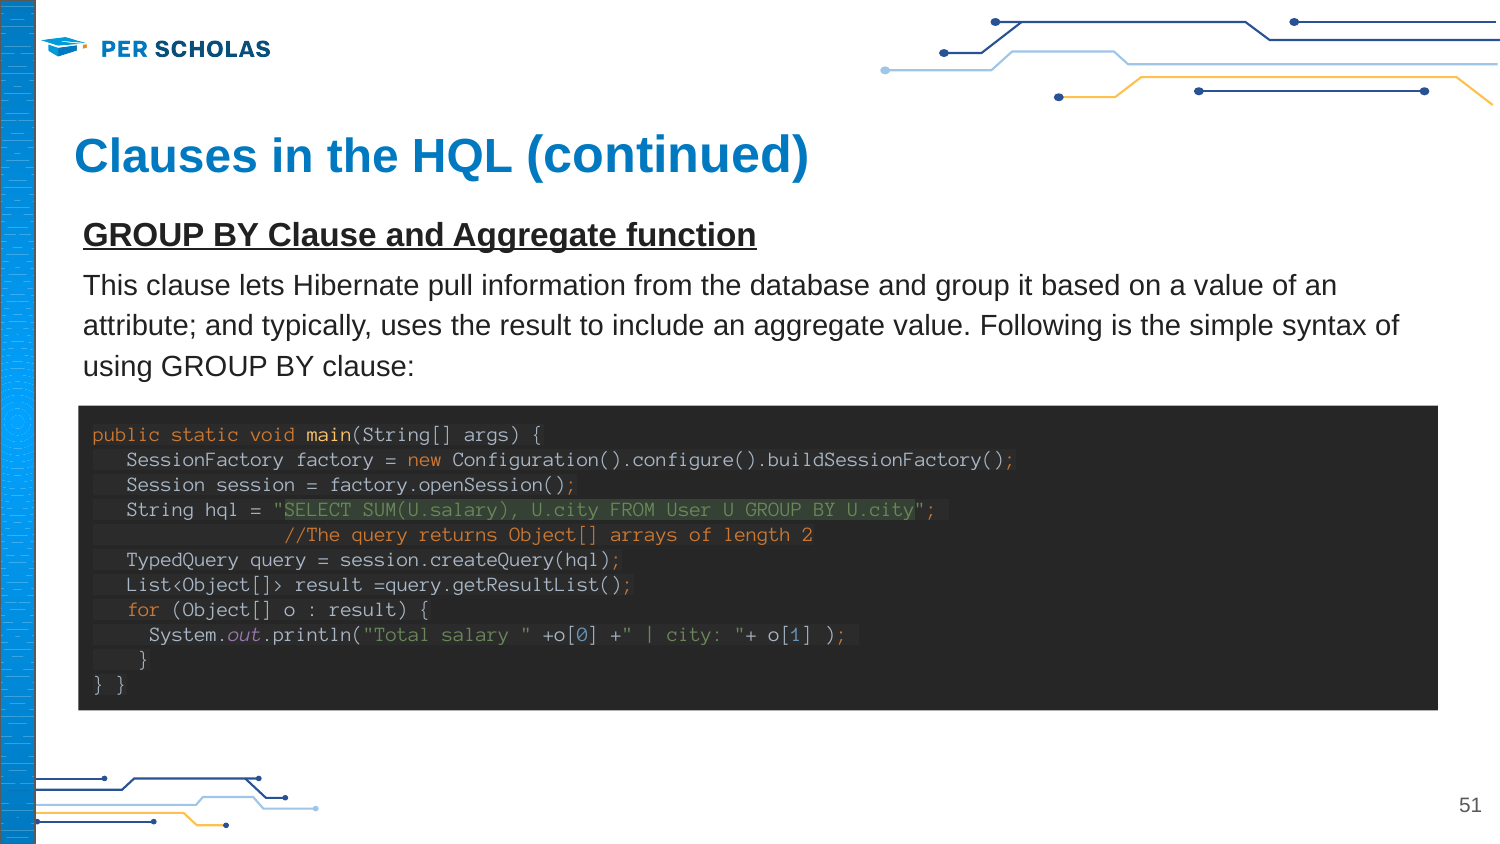

# Clauses in the HQL (continued)
GROUP BY Clause and Aggregate function
This clause lets Hibernate pull information from the database and group it based on a value of an attribute; and typically, uses the result to include an aggregate value. Following is the simple syntax of using GROUP BY clause:
public static void main(String[] args) {
   SessionFactory factory = new Configuration().configure().buildSessionFactory();
   Session session = factory.openSession();
   String hql = "SELECT SUM(U.salary), U.city FROM User U GROUP BY U.city";
                 //The query returns Object[] arrays of length 2
   TypedQuery query = session.createQuery(hql);
   List<Object[]> result =query.getResultList();
   for (Object[] o : result) {
     System.out.println("Total salary " +o[0] +" | city: "+ o[1] );
    }
} }